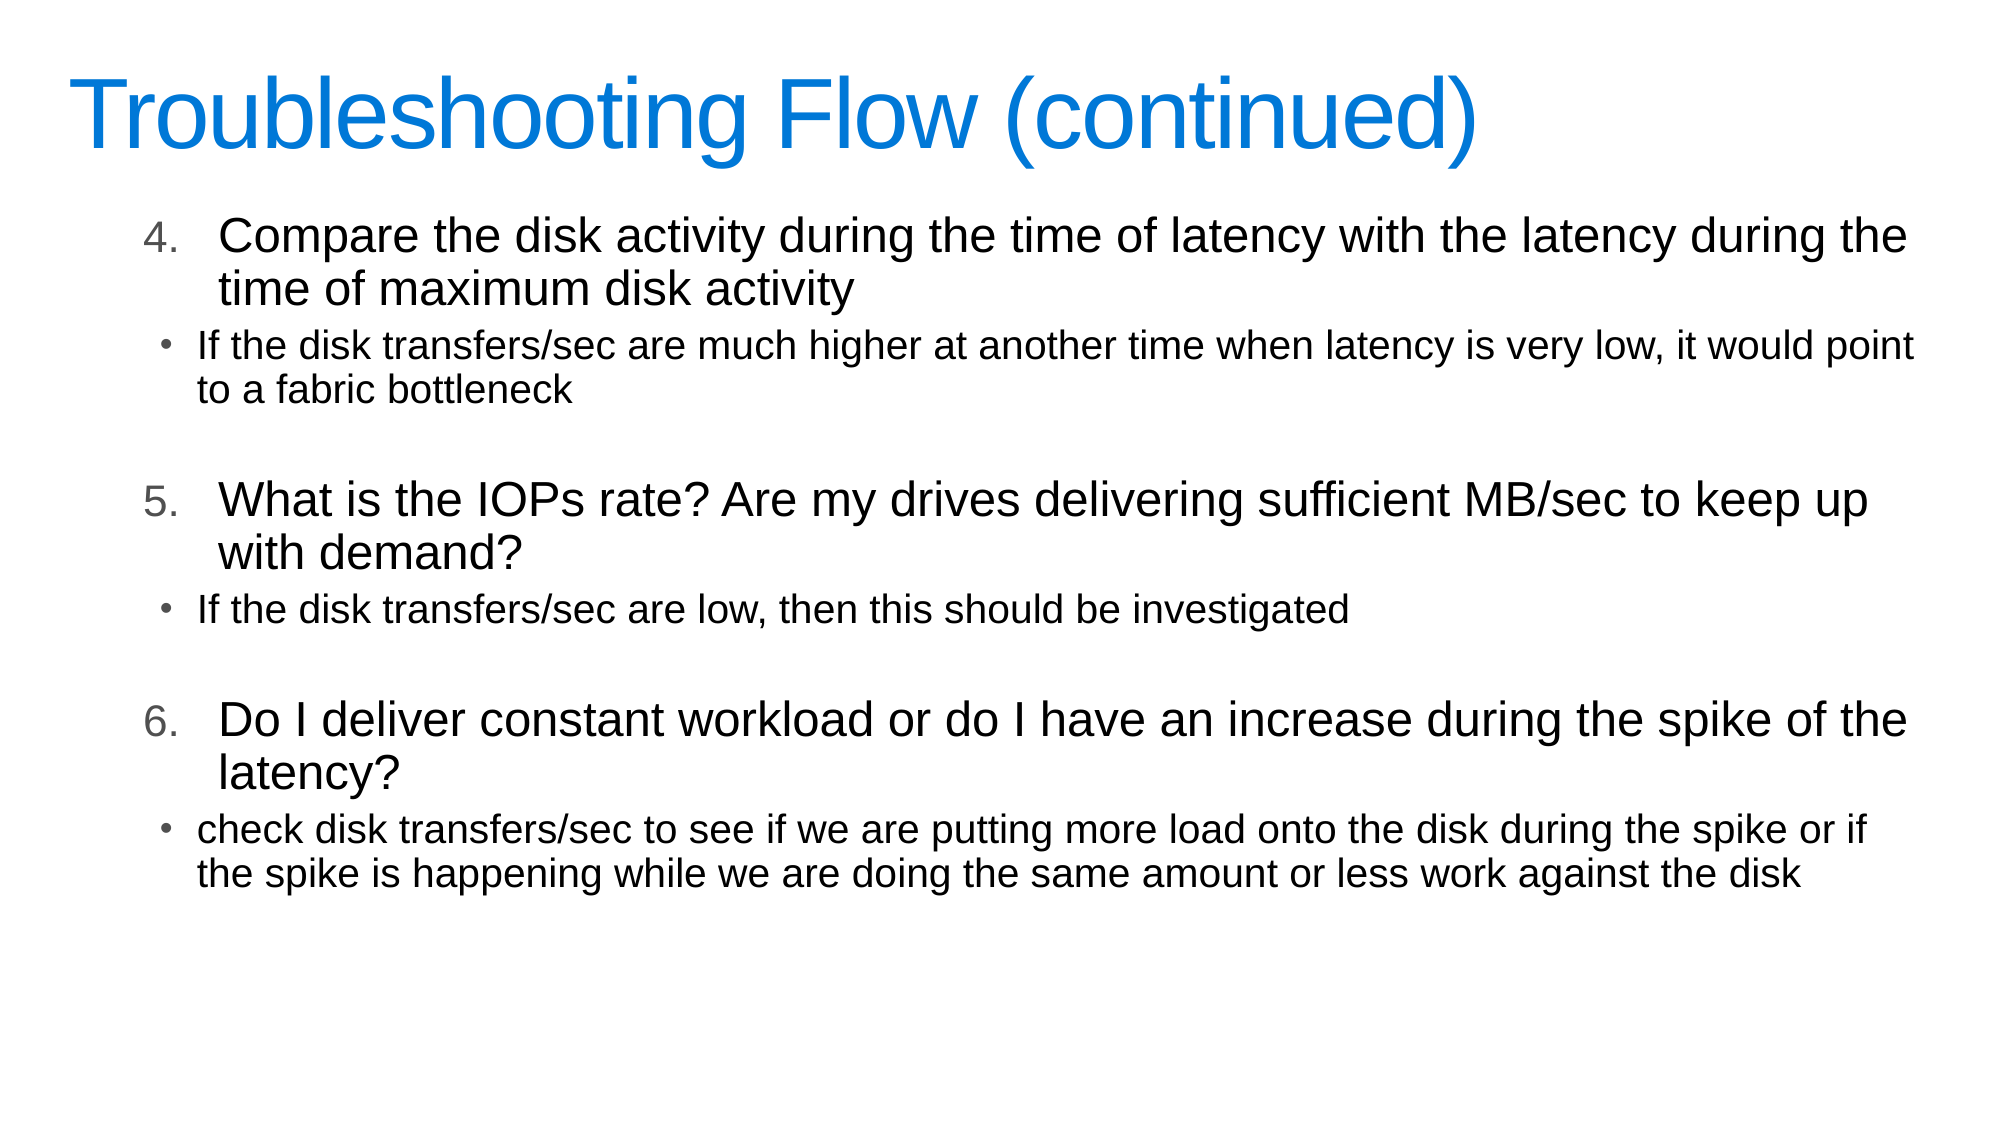

# Troubleshooting Flow (continued)
Compare the disk activity during the time of latency with the latency during the time of maximum disk activity
If the disk transfers/sec are much higher at another time when latency is very low, it would point to a fabric bottleneck

What is the IOPs rate? Are my drives delivering sufficient MB/sec to keep up with demand?
If the disk transfers/sec are low, then this should be investigated

Do I deliver constant workload or do I have an increase during the spike of the latency?
check disk transfers/sec to see if we are putting more load onto the disk during the spike or if the spike is happening while we are doing the same amount or less work against the disk